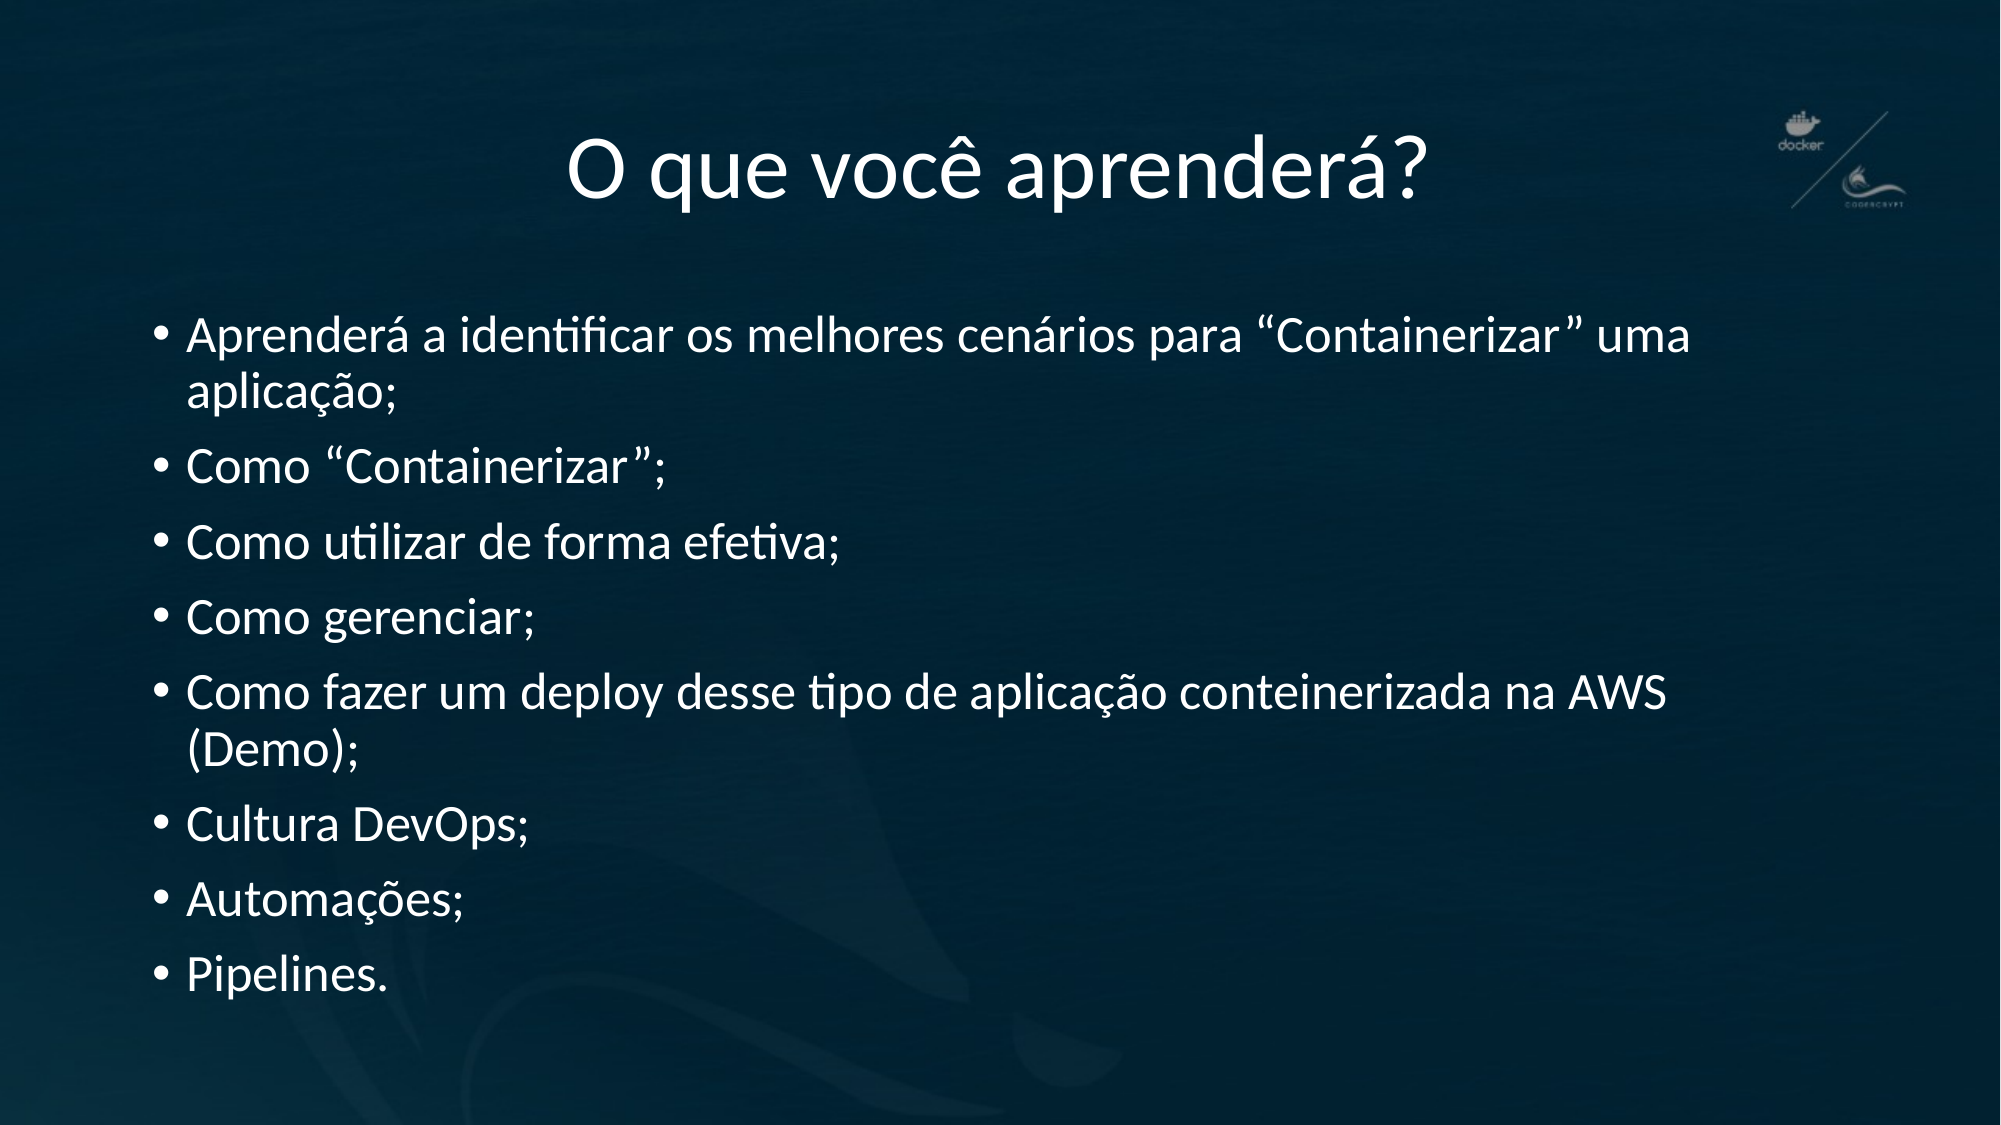

# O que você aprenderá?
Aprenderá a identificar os melhores cenários para “Containerizar” uma aplicação;
Como “Containerizar”;
Como utilizar de forma efetiva;
Como gerenciar;
Como fazer um deploy desse tipo de aplicação conteinerizada na AWS (Demo);
Cultura DevOps;
Automações;
Pipelines.